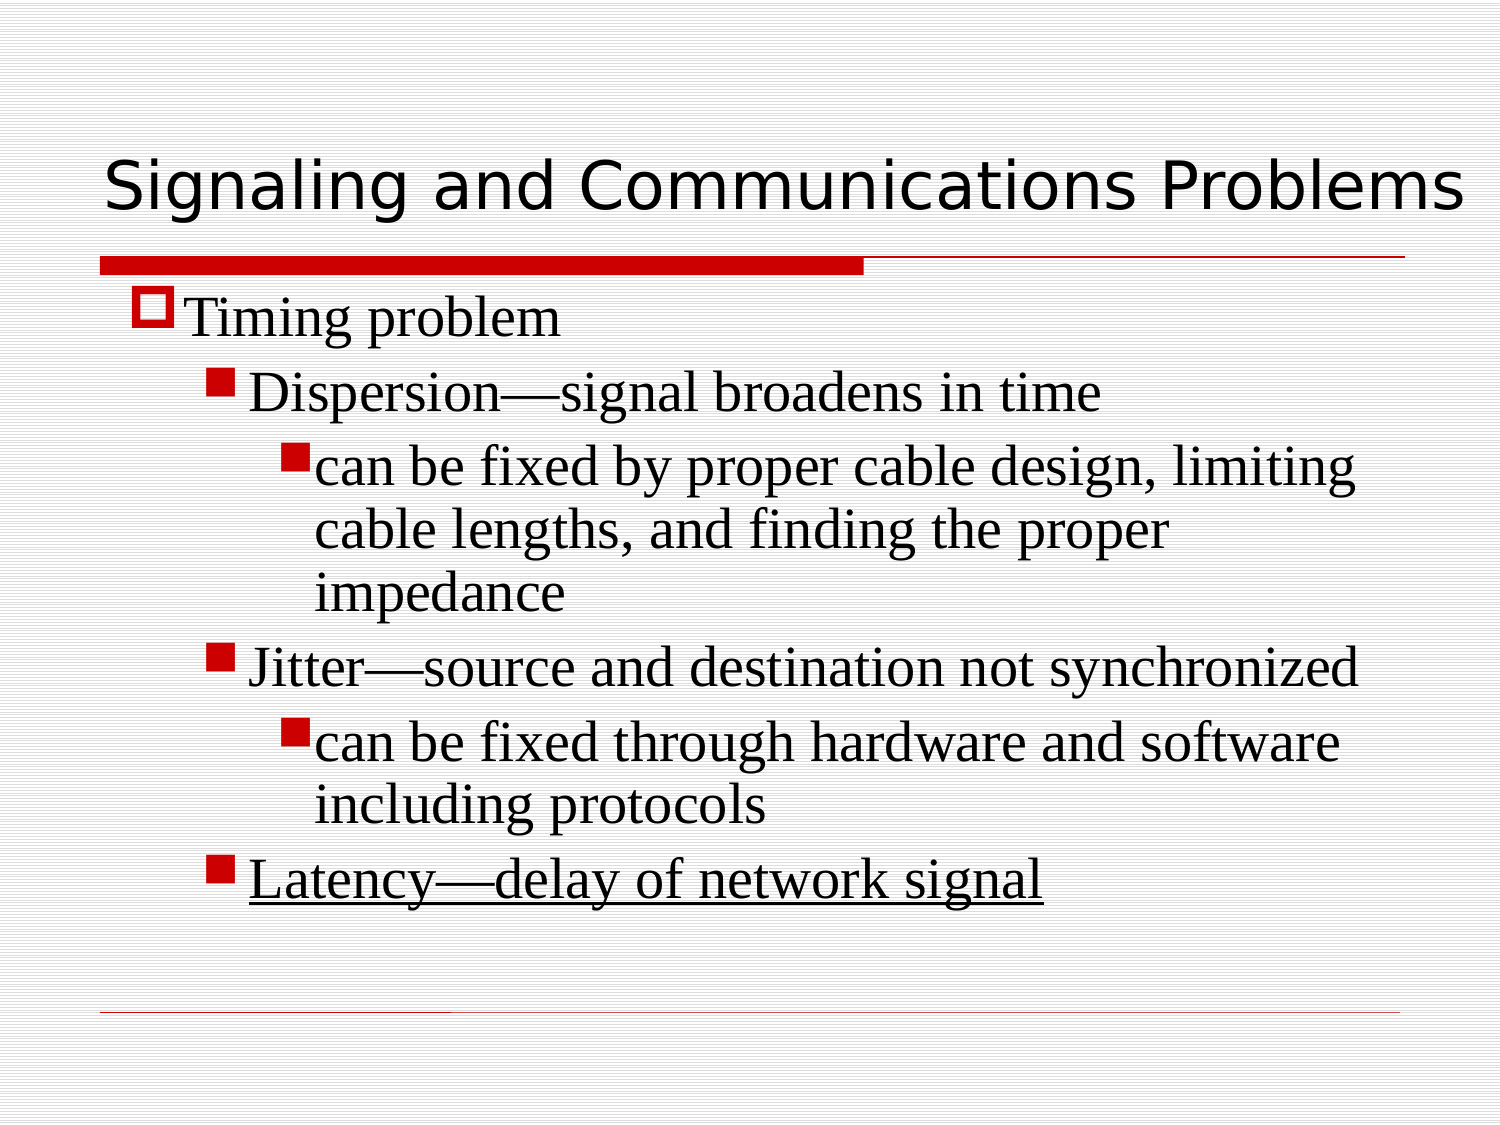

Signaling and Communications Problems
Timing problem
Dispersion—signal broadens in time
can be fixed by proper cable design, limiting cable lengths, and finding the proper impedance
Jitter—source and destination not synchronized
can be fixed through hardware and software including protocols
Latency—delay of network signal